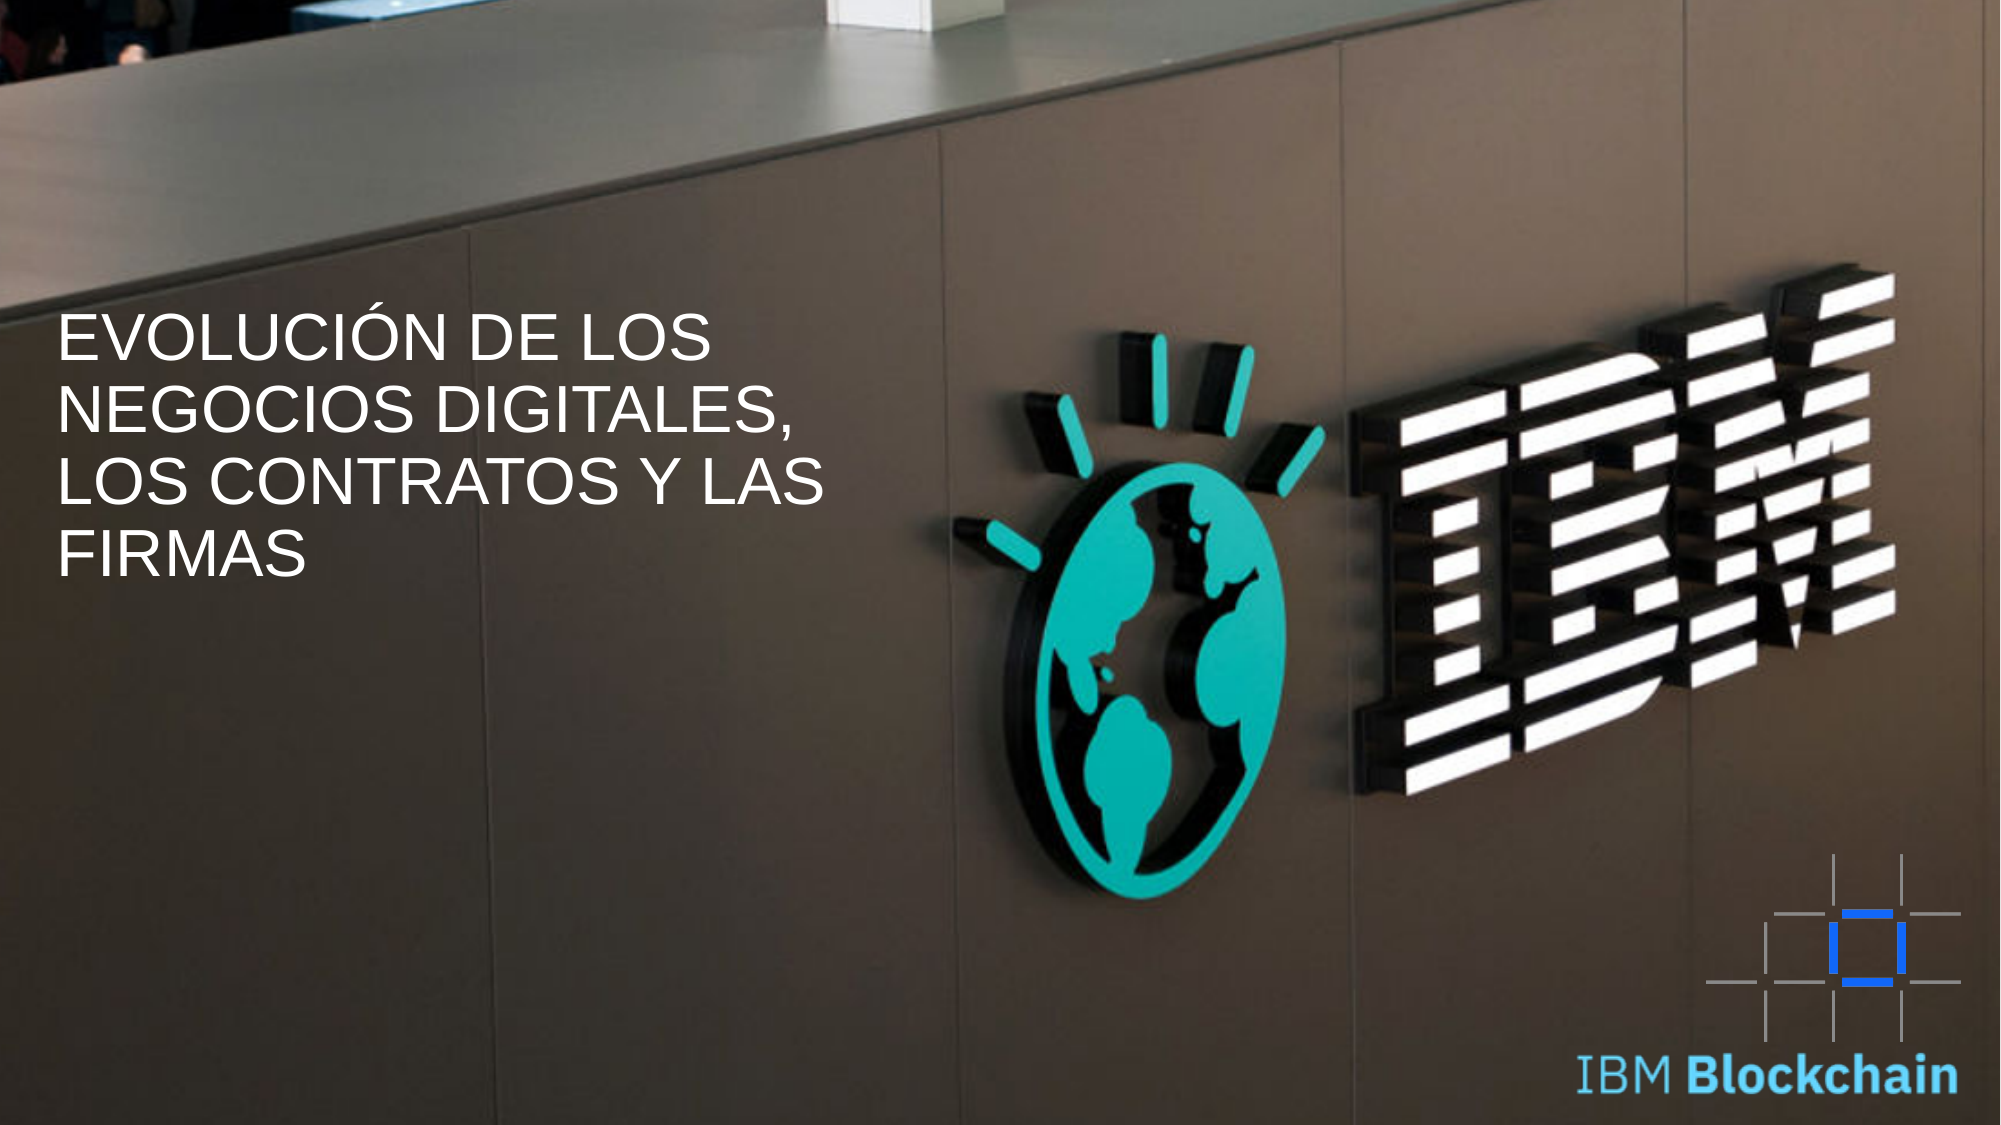

# Evolución de los negocios digitales, los contratos y las firmas